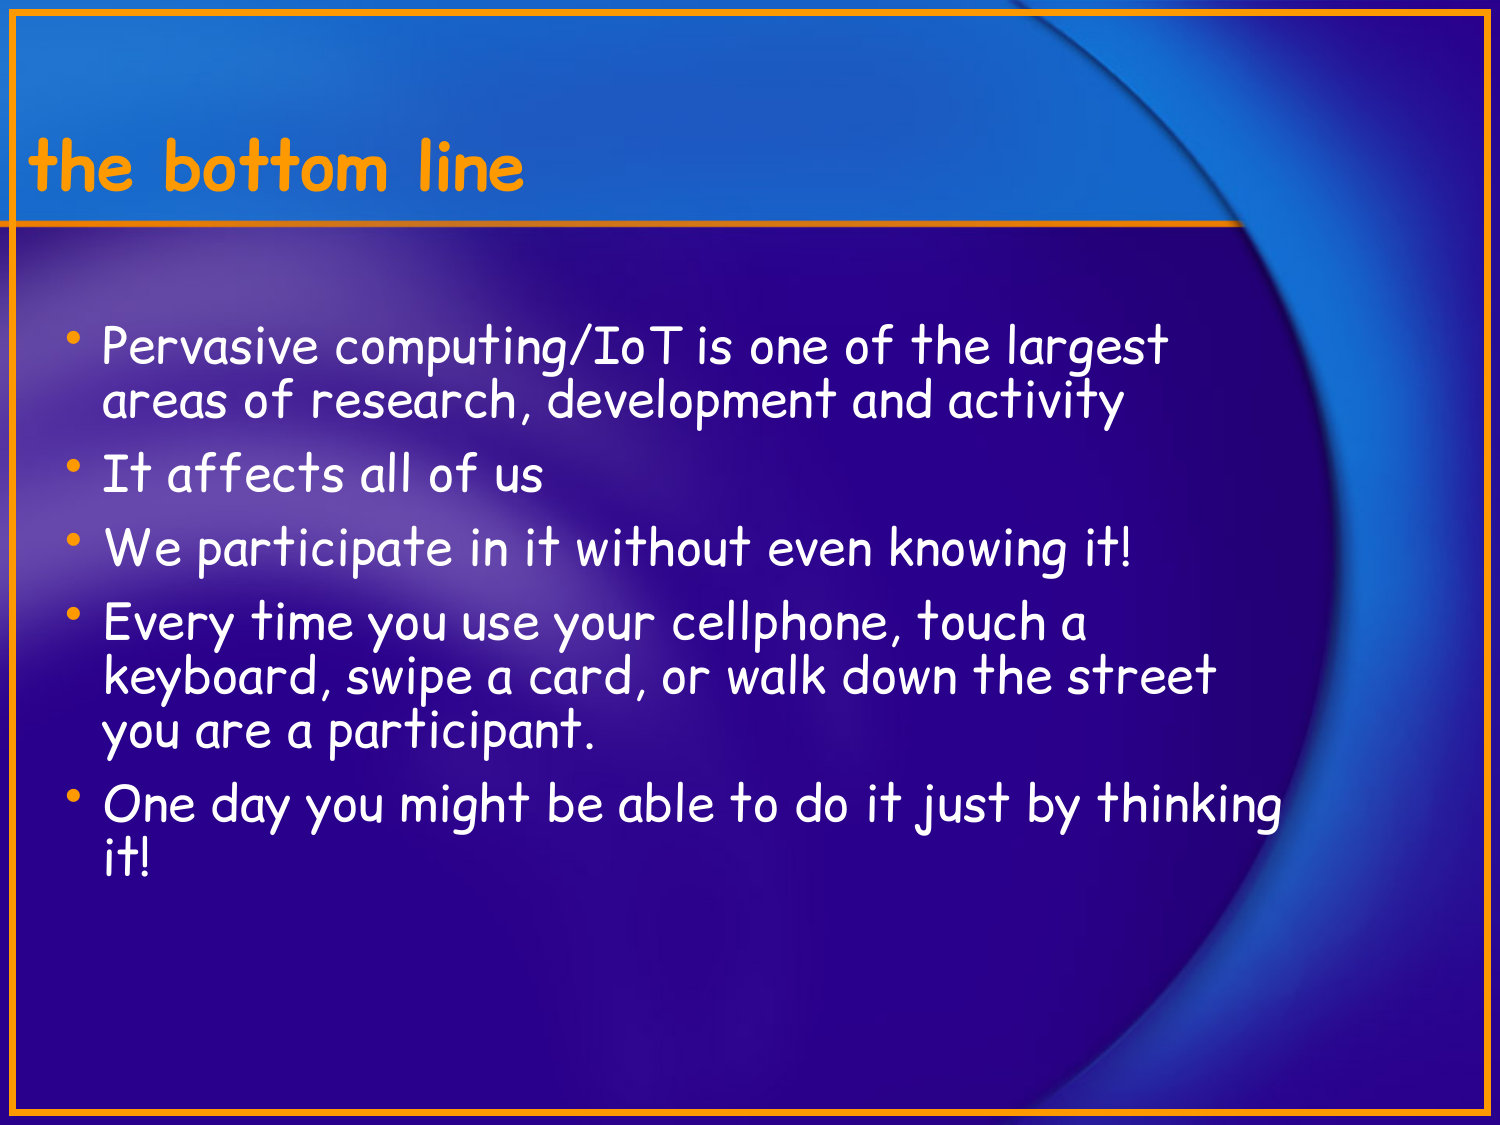

# the bottom line
Pervasive computing/IoT is one of the largest areas of research, development and activity
It affects all of us
We participate in it without even knowing it!
Every time you use your cellphone, touch a keyboard, swipe a card, or walk down the street you are a participant.
One day you might be able to do it just by thinking it!